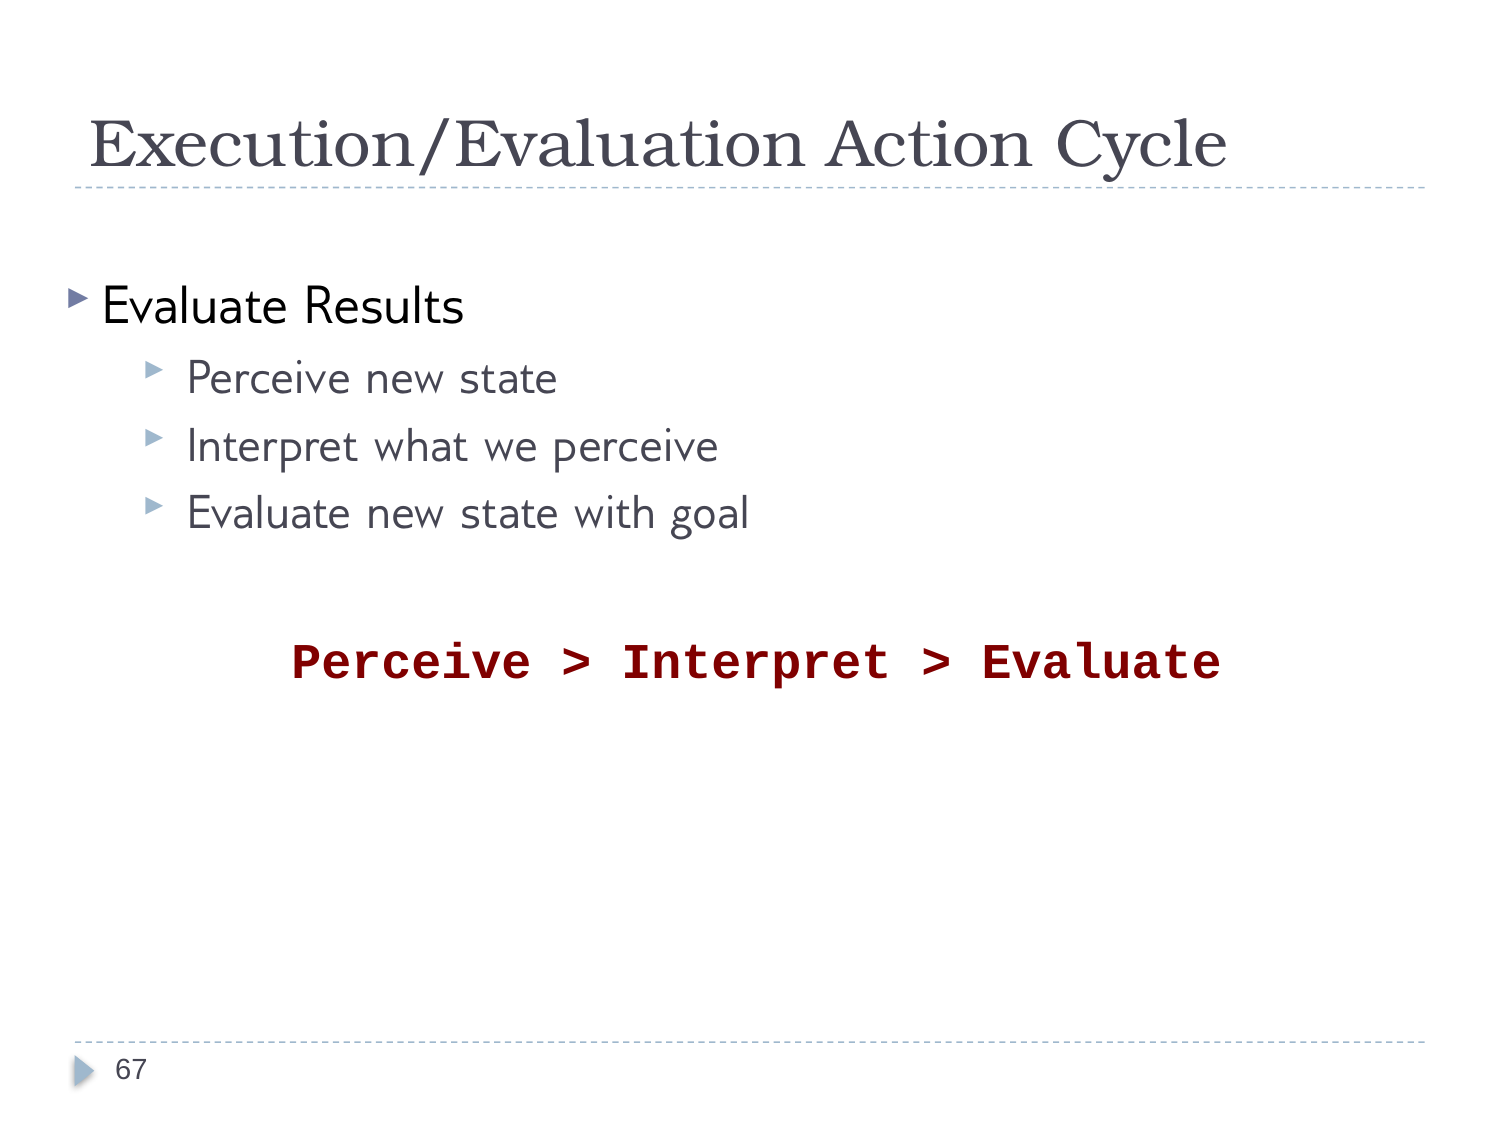

# Execution/Evaluation Action Cycle
Evaluate Results
Perceive new state
Interpret what we perceive
Evaluate new state with goal

Perceive > Interpret > Evaluate
67